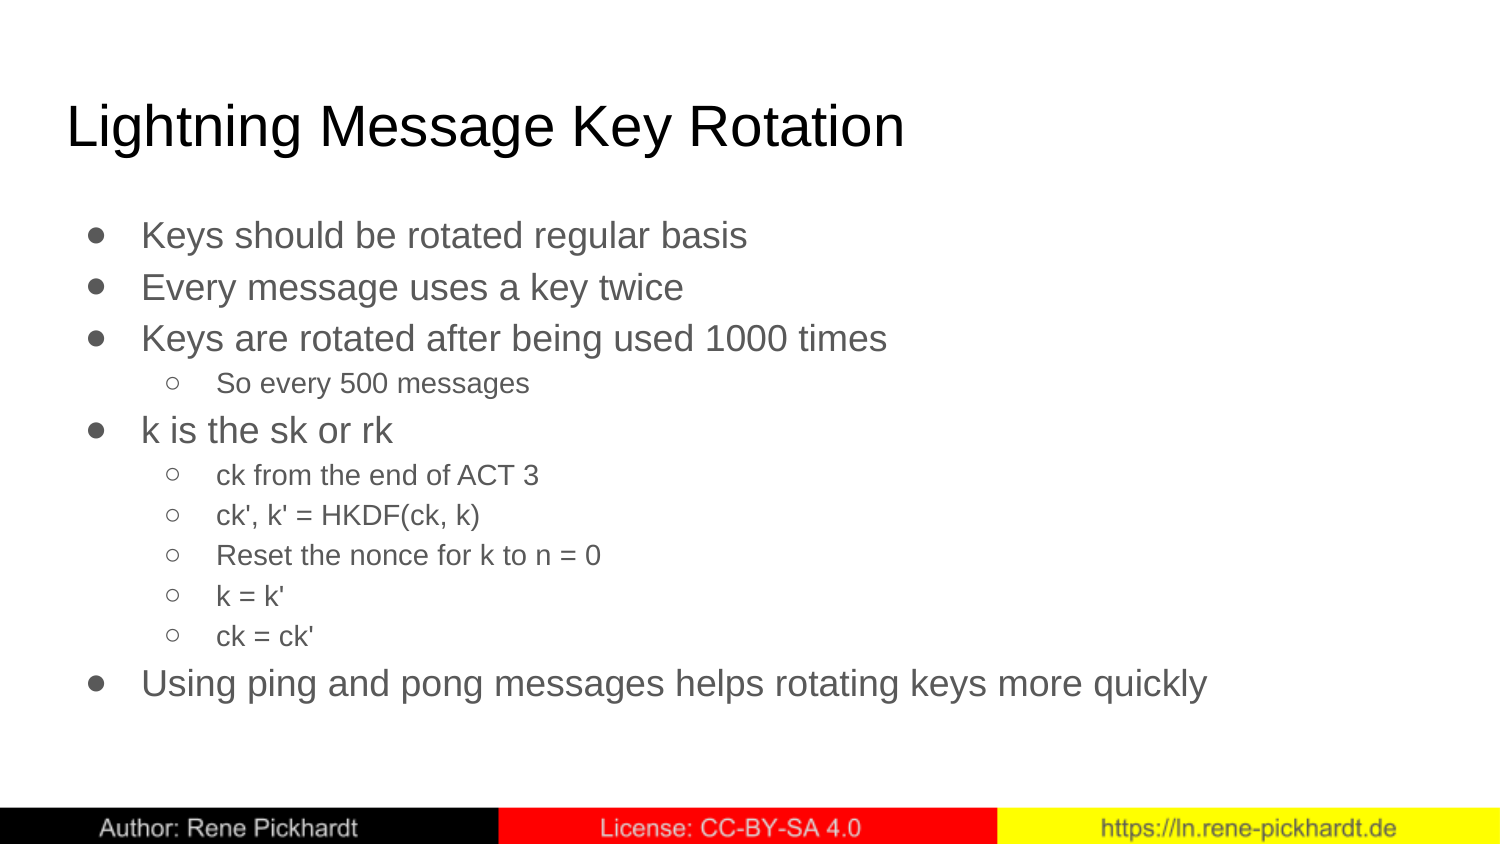

# Lightning Message Key Rotation
Keys should be rotated regular basis
Every message uses a key twice
Keys are rotated after being used 1000 times
So every 500 messages
k is the sk or rk
ck from the end of ACT 3
ck', k' = HKDF(ck, k)
Reset the nonce for k to n = 0
k = k'
ck = ck'
Using ping and pong messages helps rotating keys more quickly